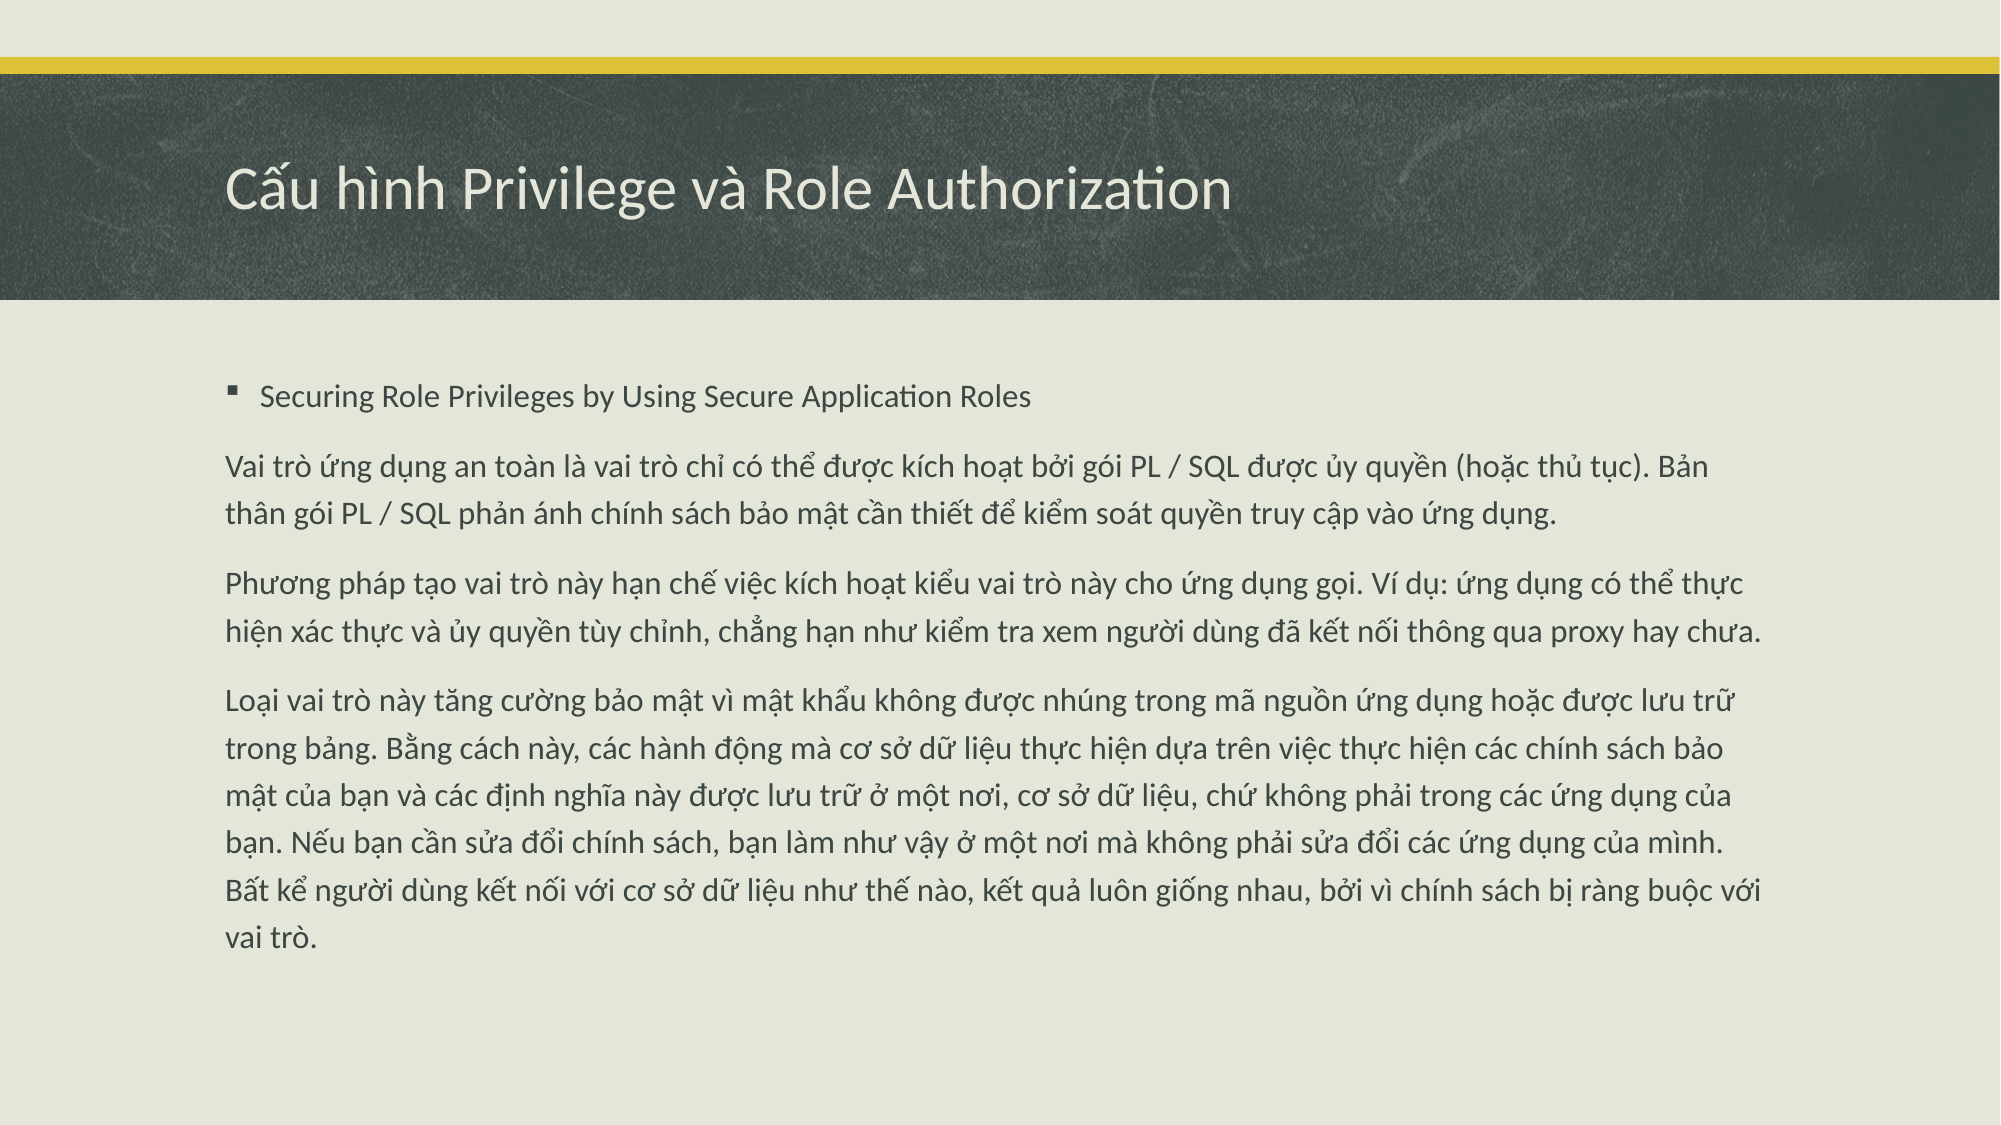

# Cấu hình Privilege và Role Authorization
Securing Role Privileges by Using Secure Application Roles
Vai trò ứng dụng an toàn là vai trò chỉ có thể được kích hoạt bởi gói PL / SQL được ủy quyền (hoặc thủ tục). Bản thân gói PL / SQL phản ánh chính sách bảo mật cần thiết để kiểm soát quyền truy cập vào ứng dụng.
Phương pháp tạo vai trò này hạn chế việc kích hoạt kiểu vai trò này cho ứng dụng gọi. Ví dụ: ứng dụng có thể thực hiện xác thực và ủy quyền tùy chỉnh, chẳng hạn như kiểm tra xem người dùng đã kết nối thông qua proxy hay chưa.
Loại vai trò này tăng cường bảo mật vì mật khẩu không được nhúng trong mã nguồn ứng dụng hoặc được lưu trữ trong bảng. Bằng cách này, các hành động mà cơ sở dữ liệu thực hiện dựa trên việc thực hiện các chính sách bảo mật của bạn và các định nghĩa này được lưu trữ ở một nơi, cơ sở dữ liệu, chứ không phải trong các ứng dụng của bạn. Nếu bạn cần sửa đổi chính sách, bạn làm như vậy ở một nơi mà không phải sửa đổi các ứng dụng của mình. Bất kể người dùng kết nối với cơ sở dữ liệu như thế nào, kết quả luôn giống nhau, bởi vì chính sách bị ràng buộc với vai trò.